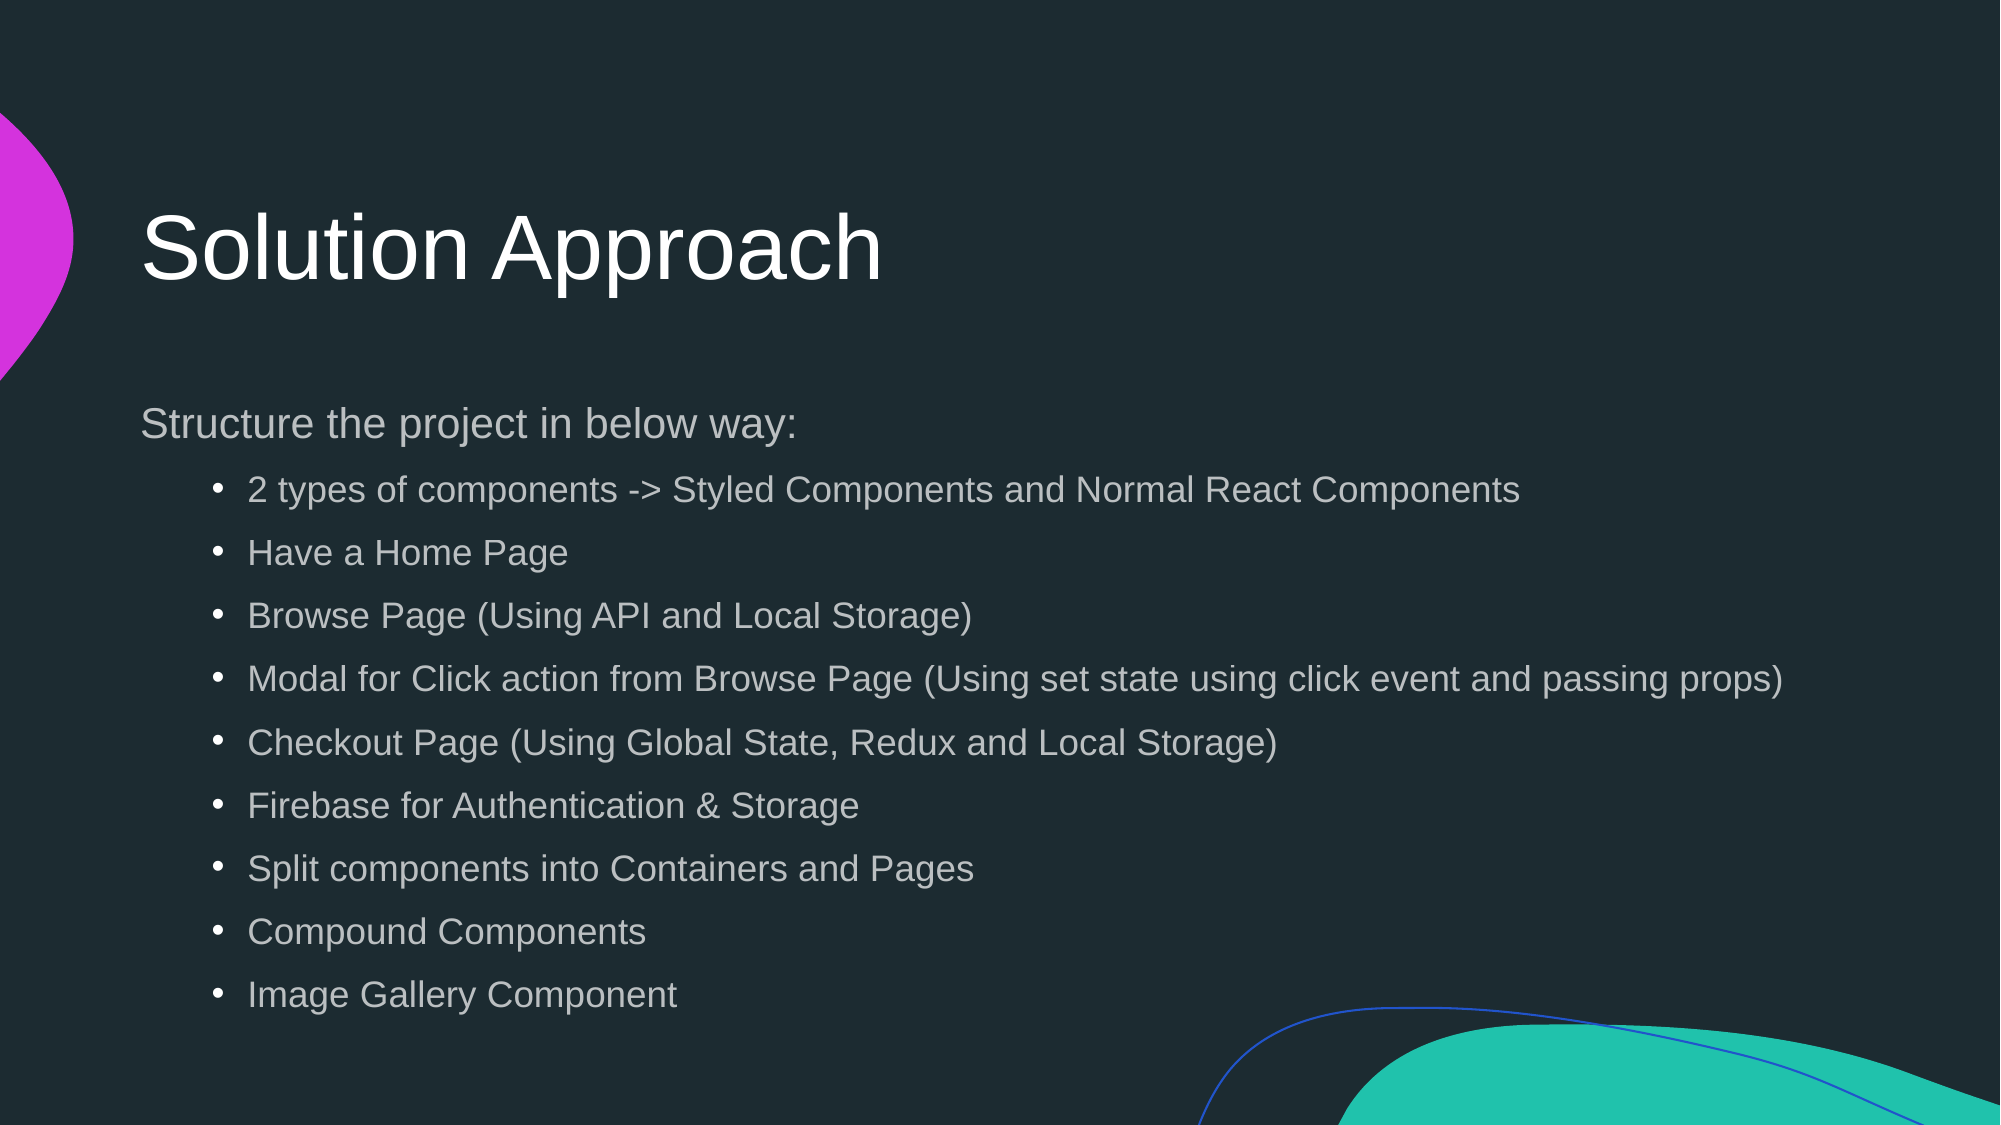

# Solution Approach
Structure the project in below way:
2 types of components -> Styled Components and Normal React Components
Have a Home Page
Browse Page (Using API and Local Storage)
Modal for Click action from Browse Page (Using set state using click event and passing props)
Checkout Page (Using Global State, Redux and Local Storage)
Firebase for Authentication & Storage
Split components into Containers and Pages
Compound Components
Image Gallery Component